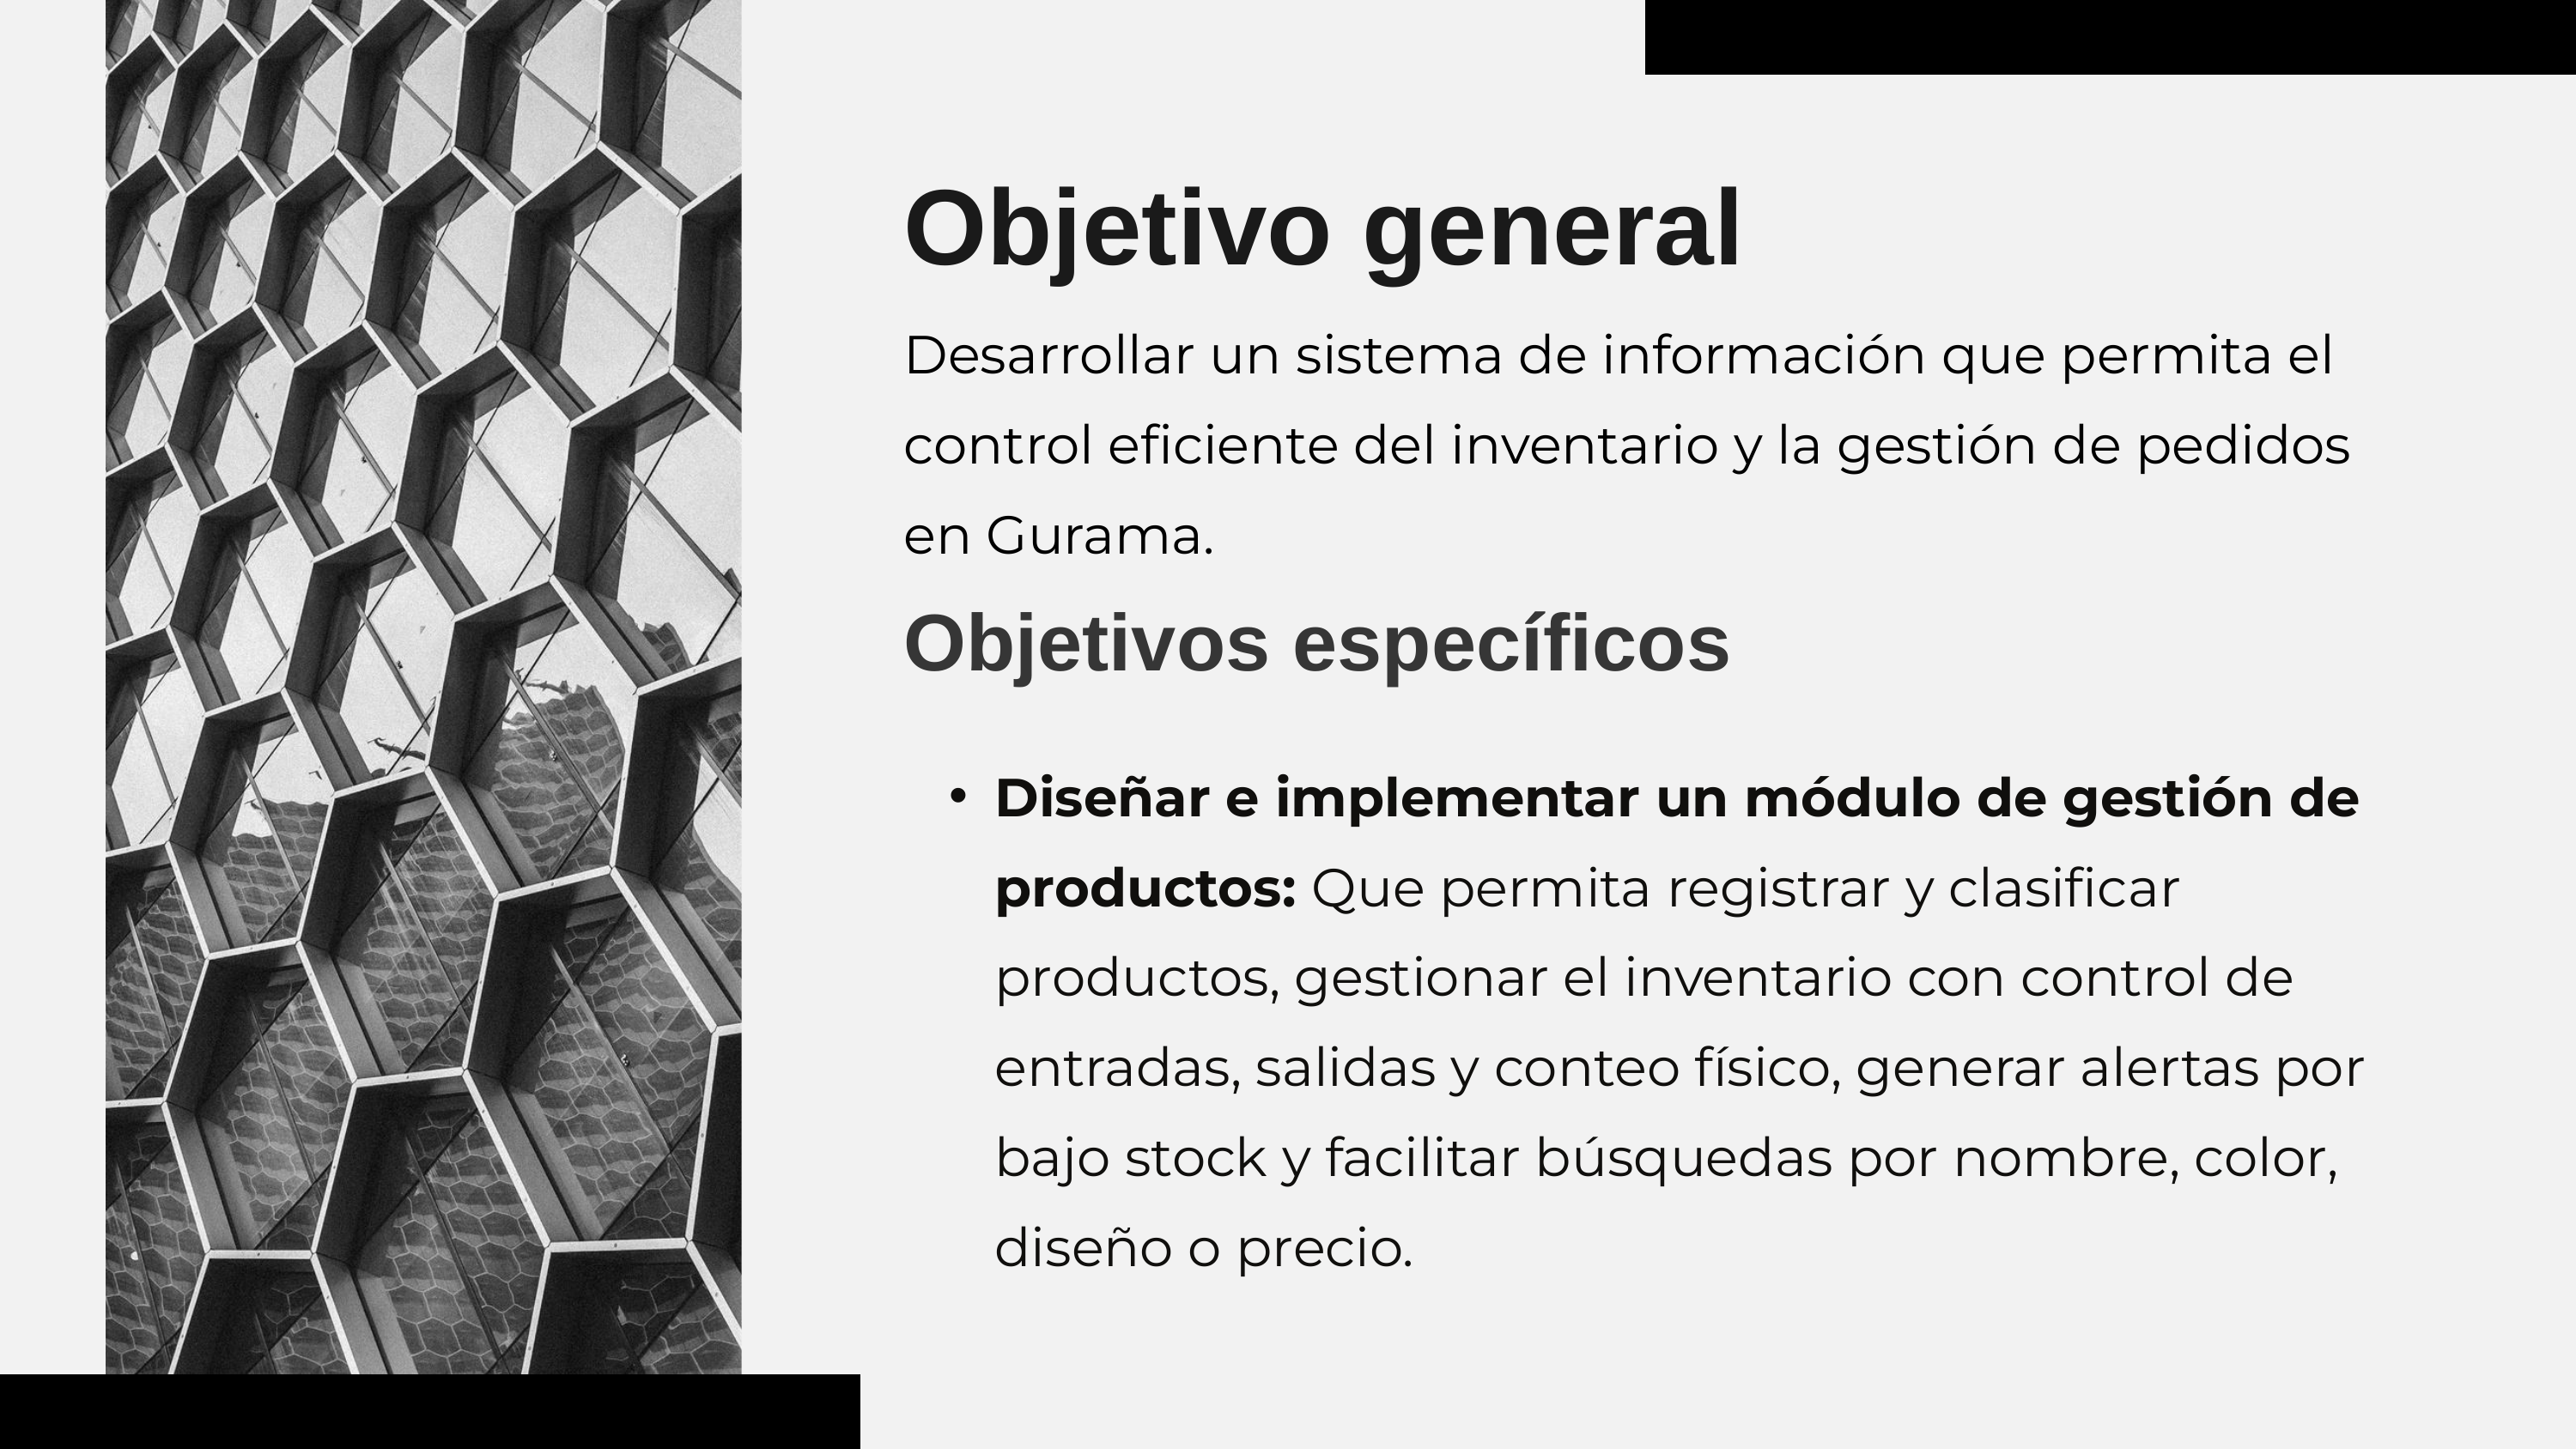

01
Objetivo general
Desarrollar un sistema de información que permita el control eficiente del inventario y la gestión de pedidos en Gurama.
Objetivos específicos
Diseñar e implementar un módulo de gestión de productos: Que permita registrar y clasificar productos, gestionar el inventario con control de entradas, salidas y conteo físico, generar alertas por bajo stock y facilitar búsquedas por nombre, color, diseño o precio.

01